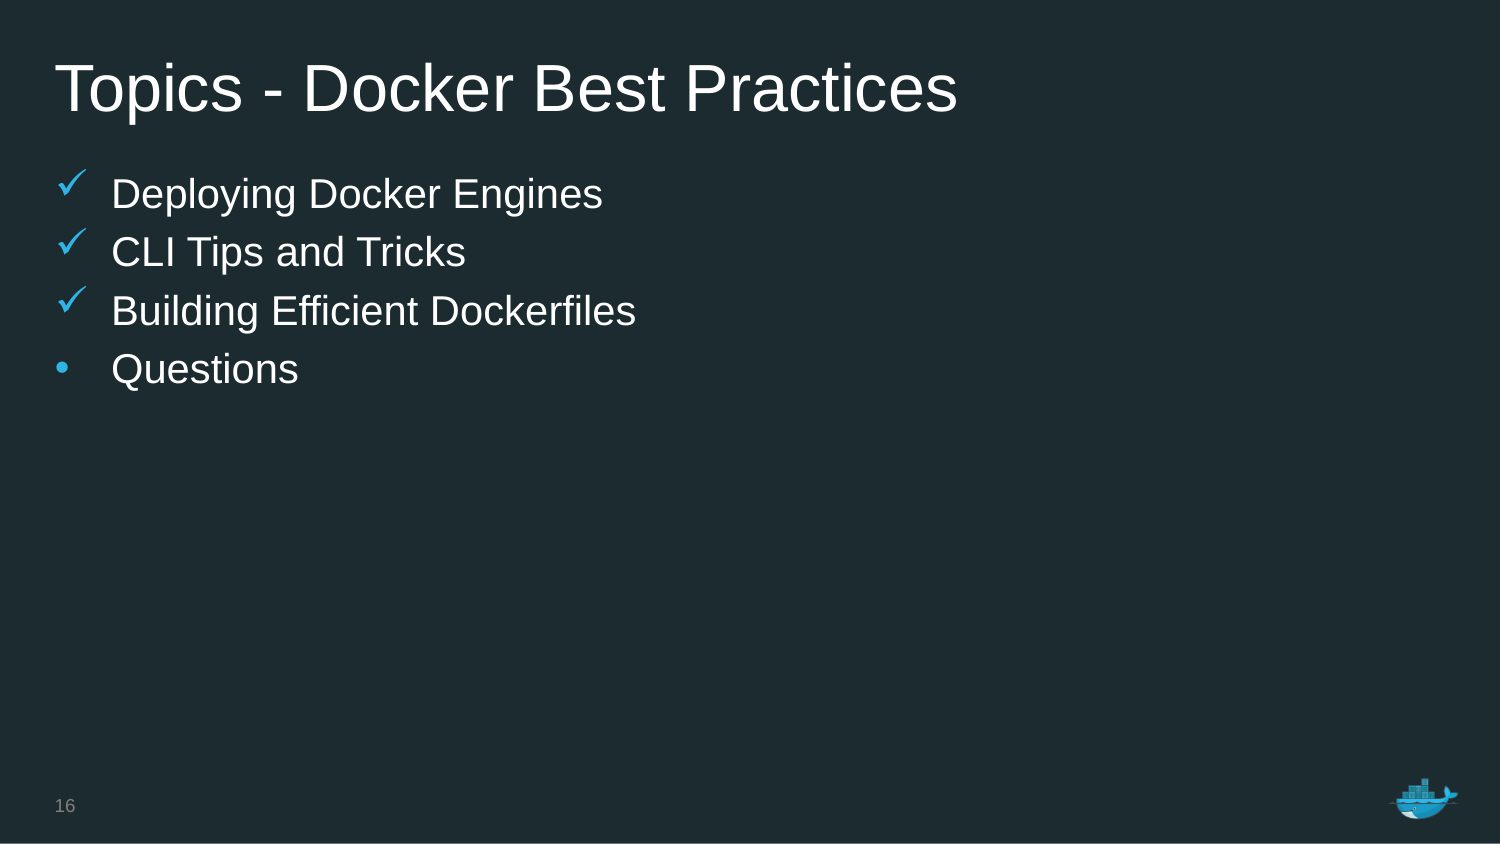

# Topics - Docker Best Practices
Deploying Docker Engines
CLI Tips and Tricks
Building Efficient Dockerfiles
Questions
16